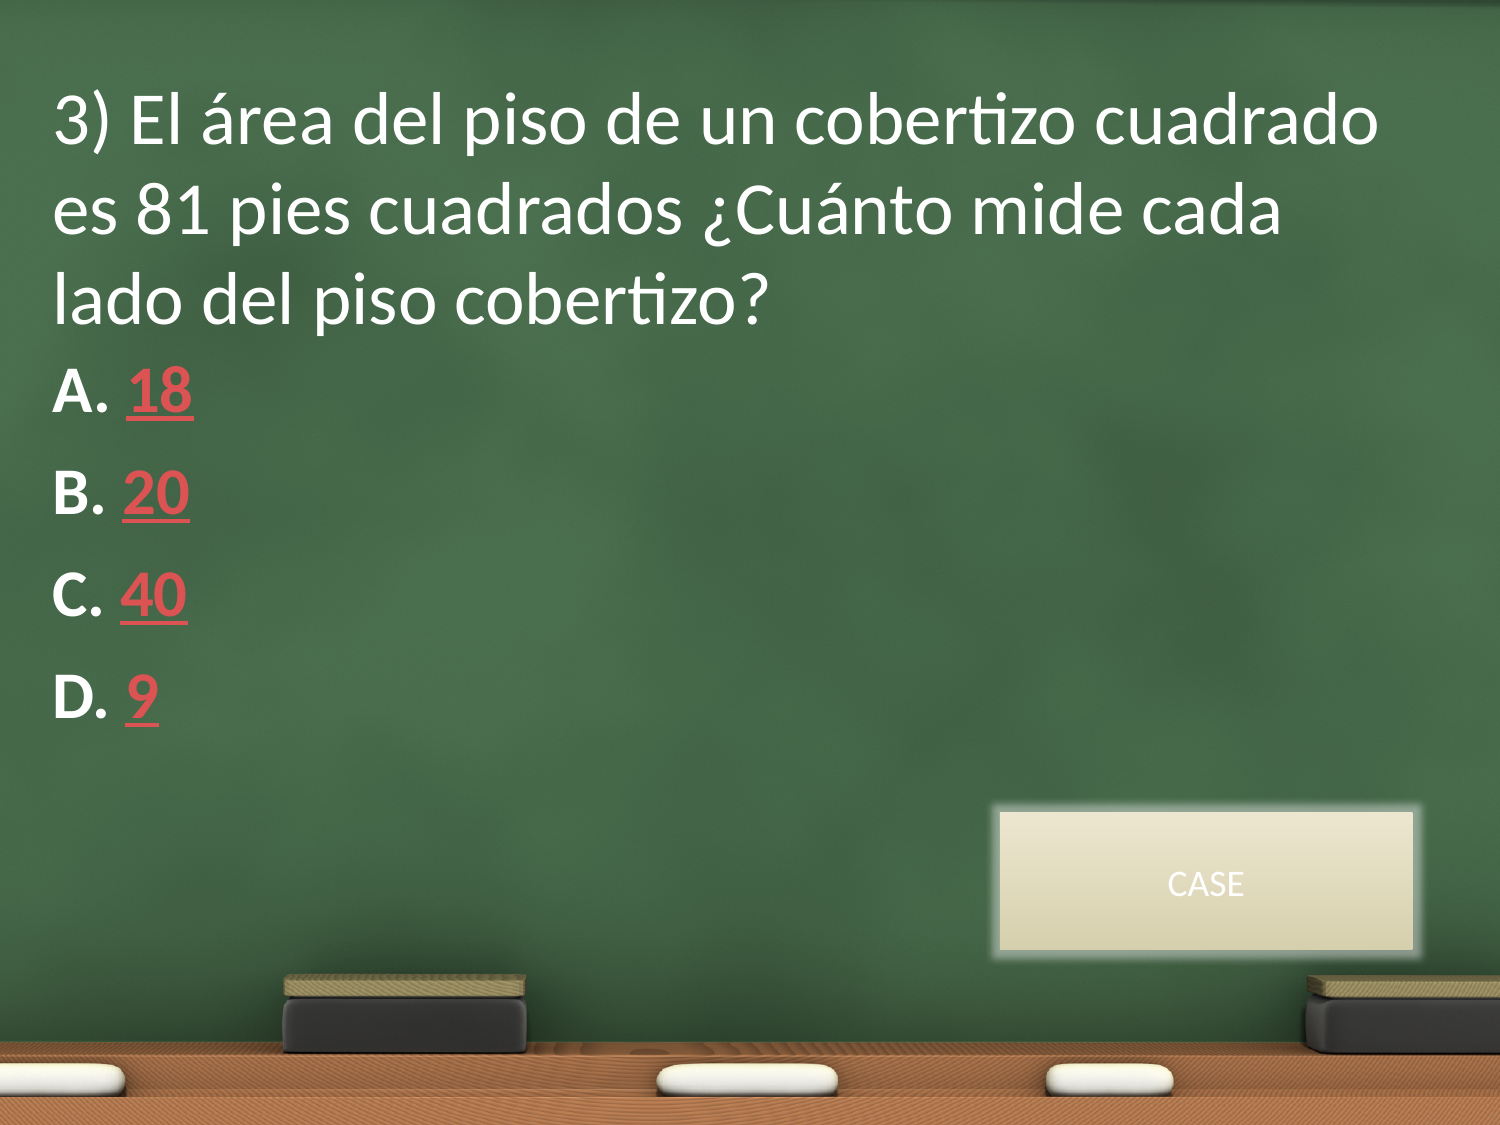

3) El área del piso de un cobertizo cuadrado es 81 pies cuadrados ¿Cuánto mide cada lado del piso cobertizo?
A. 18
B. 20
C. 40
D. 9

CASE